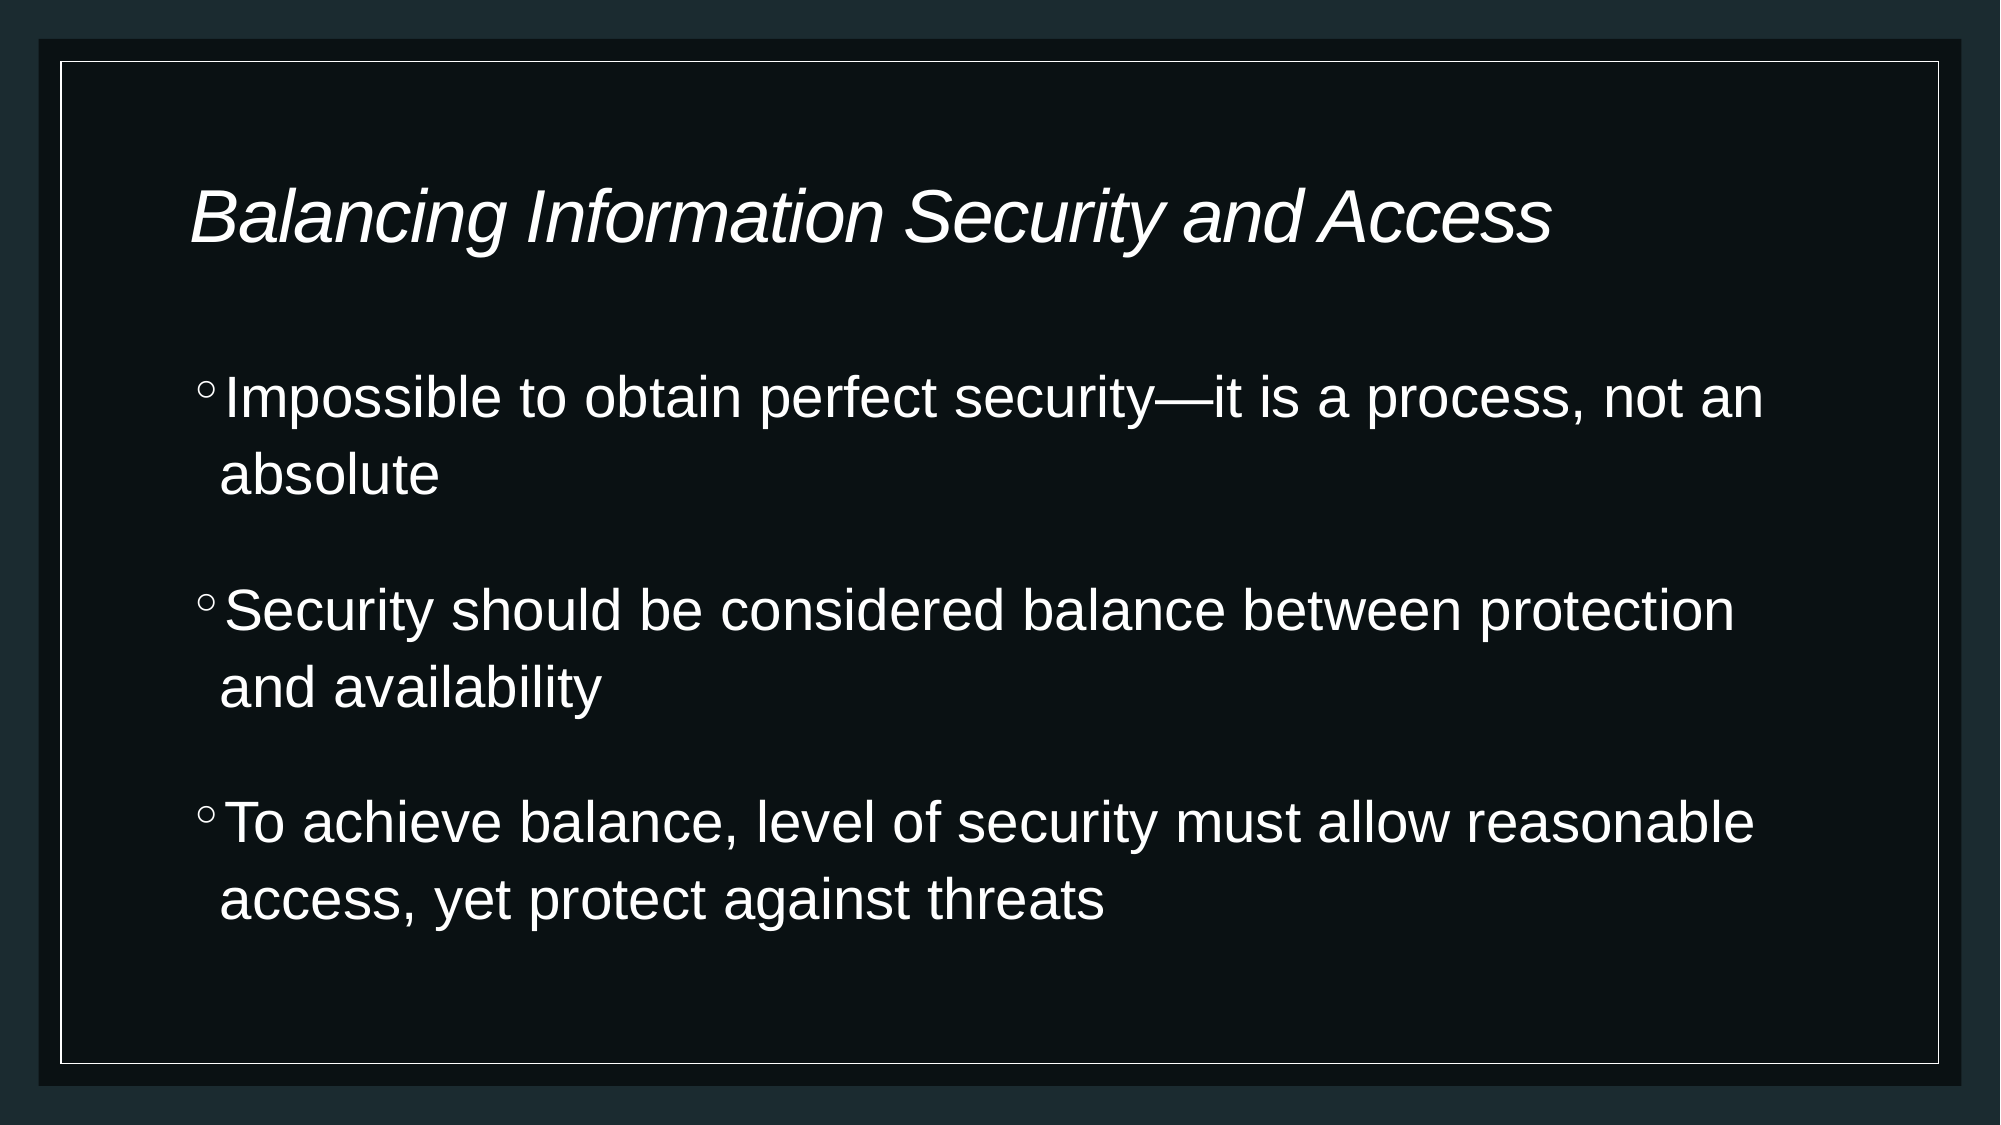

# Balancing Information Security and Access
Impossible to obtain perfect security—it is a process, not an absolute
Security should be considered balance between protection and availability
To achieve balance, level of security must allow reasonable access, yet protect against threats